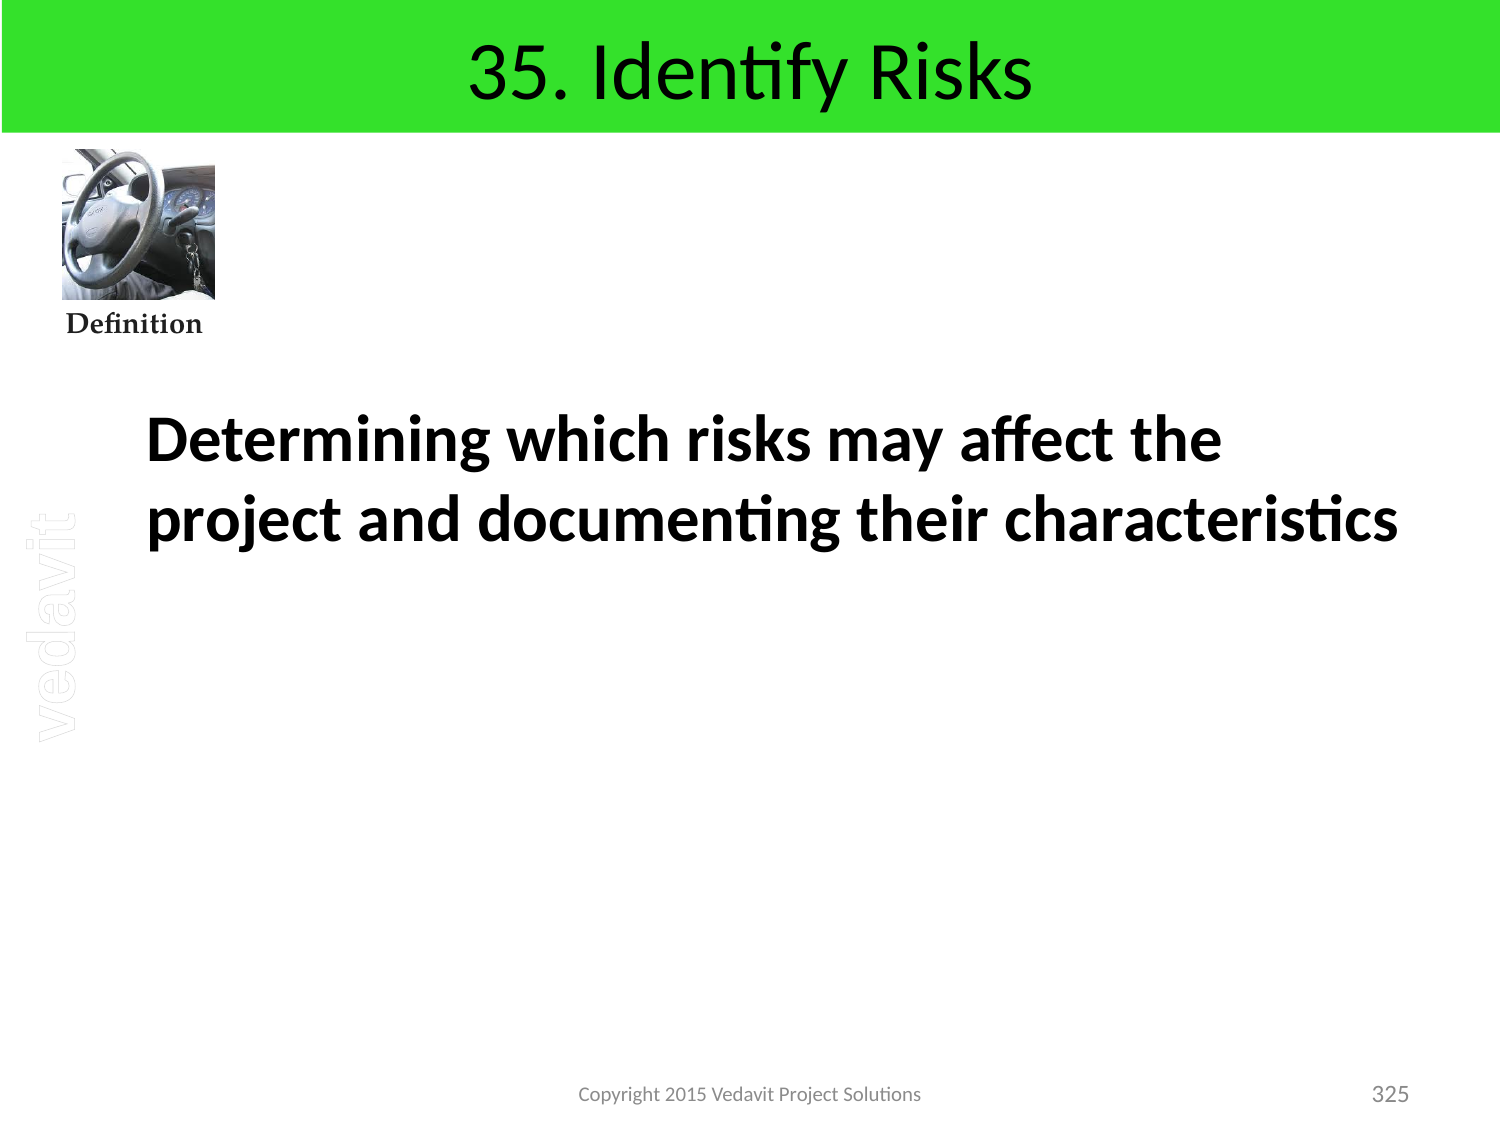

# 35. Identify Risks
	Determining which risks may affect the project and documenting their characteristics

Copyright 2015 Vedavit Project Solutions
325